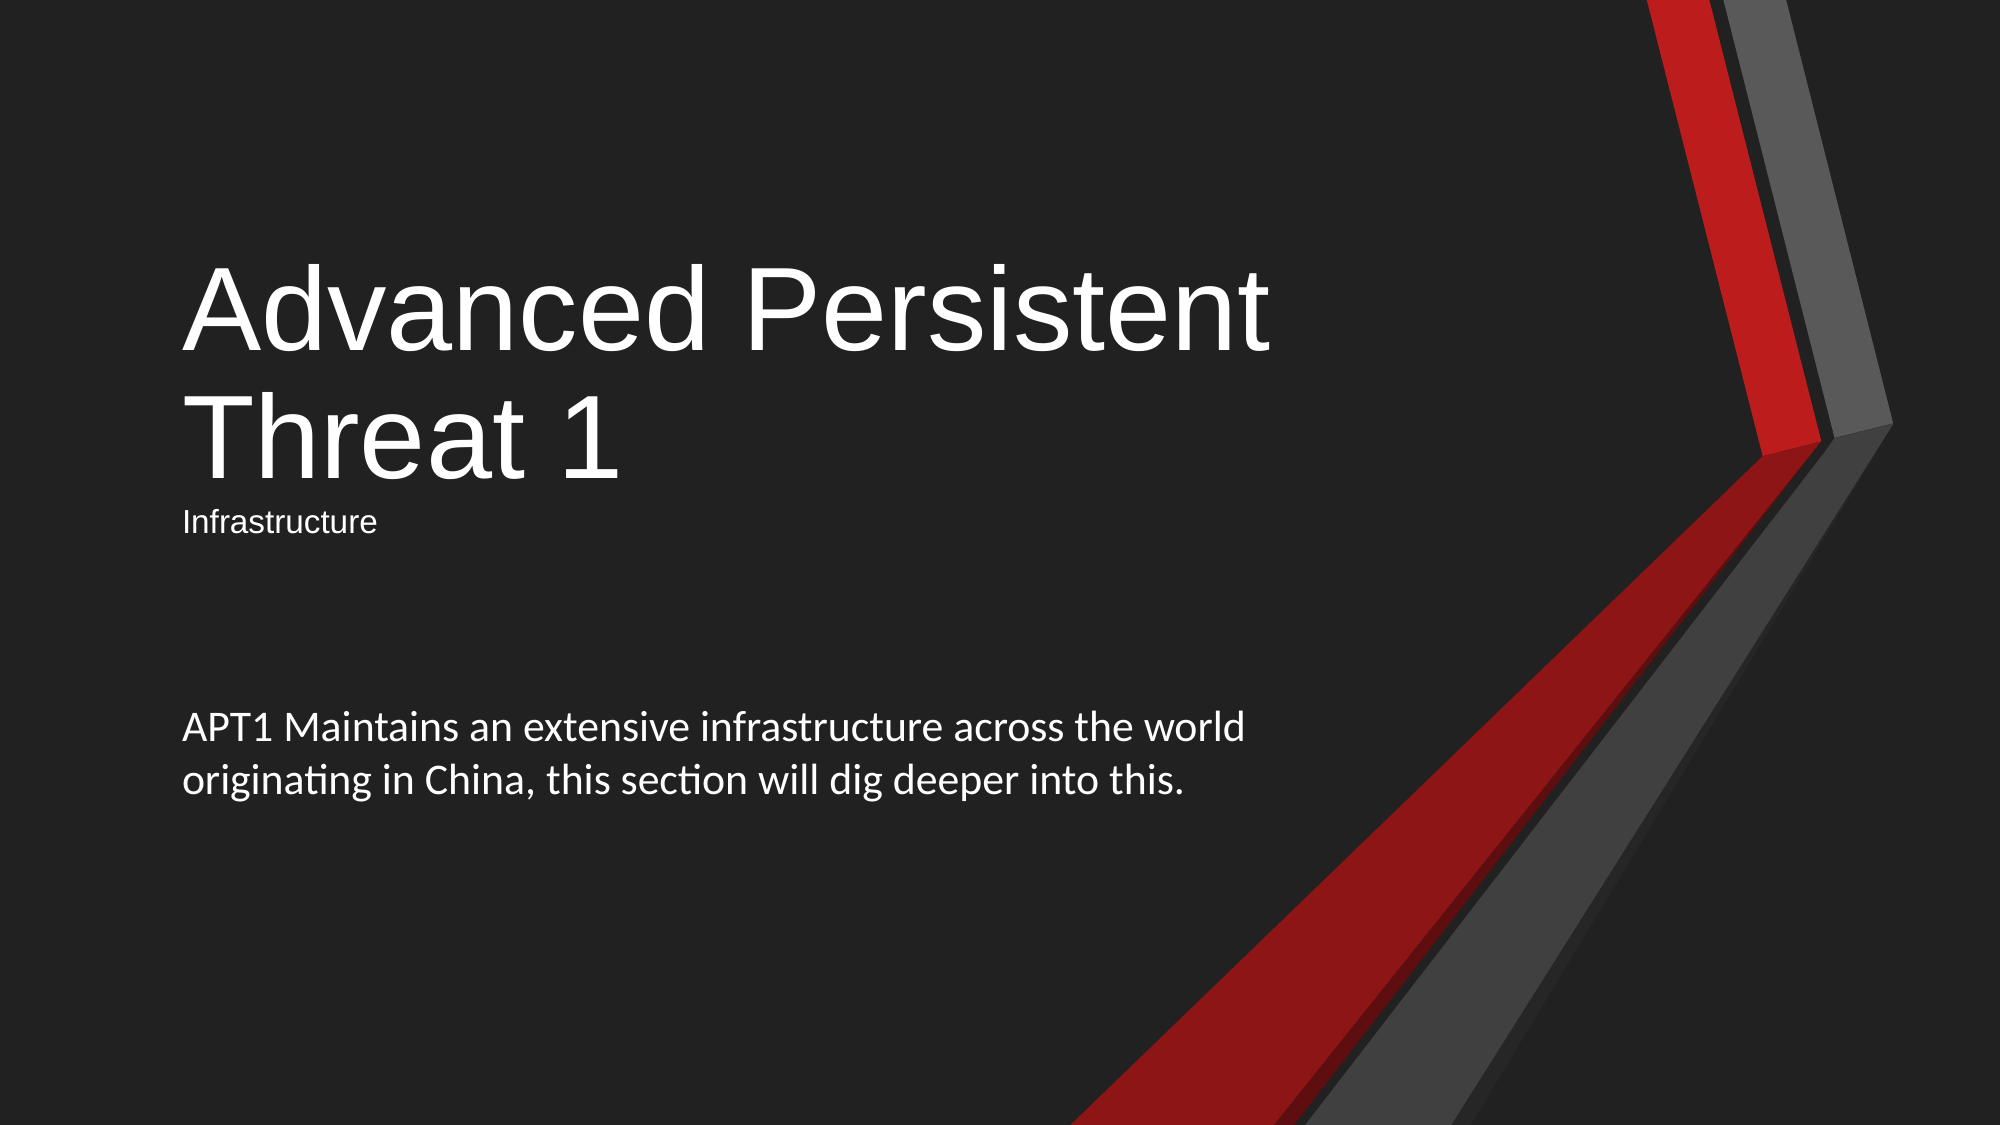

# Advanced Persistent Threat 1 Infrastructure
APT1 Maintains an extensive infrastructure across the world originating in China, this section will dig deeper into this.